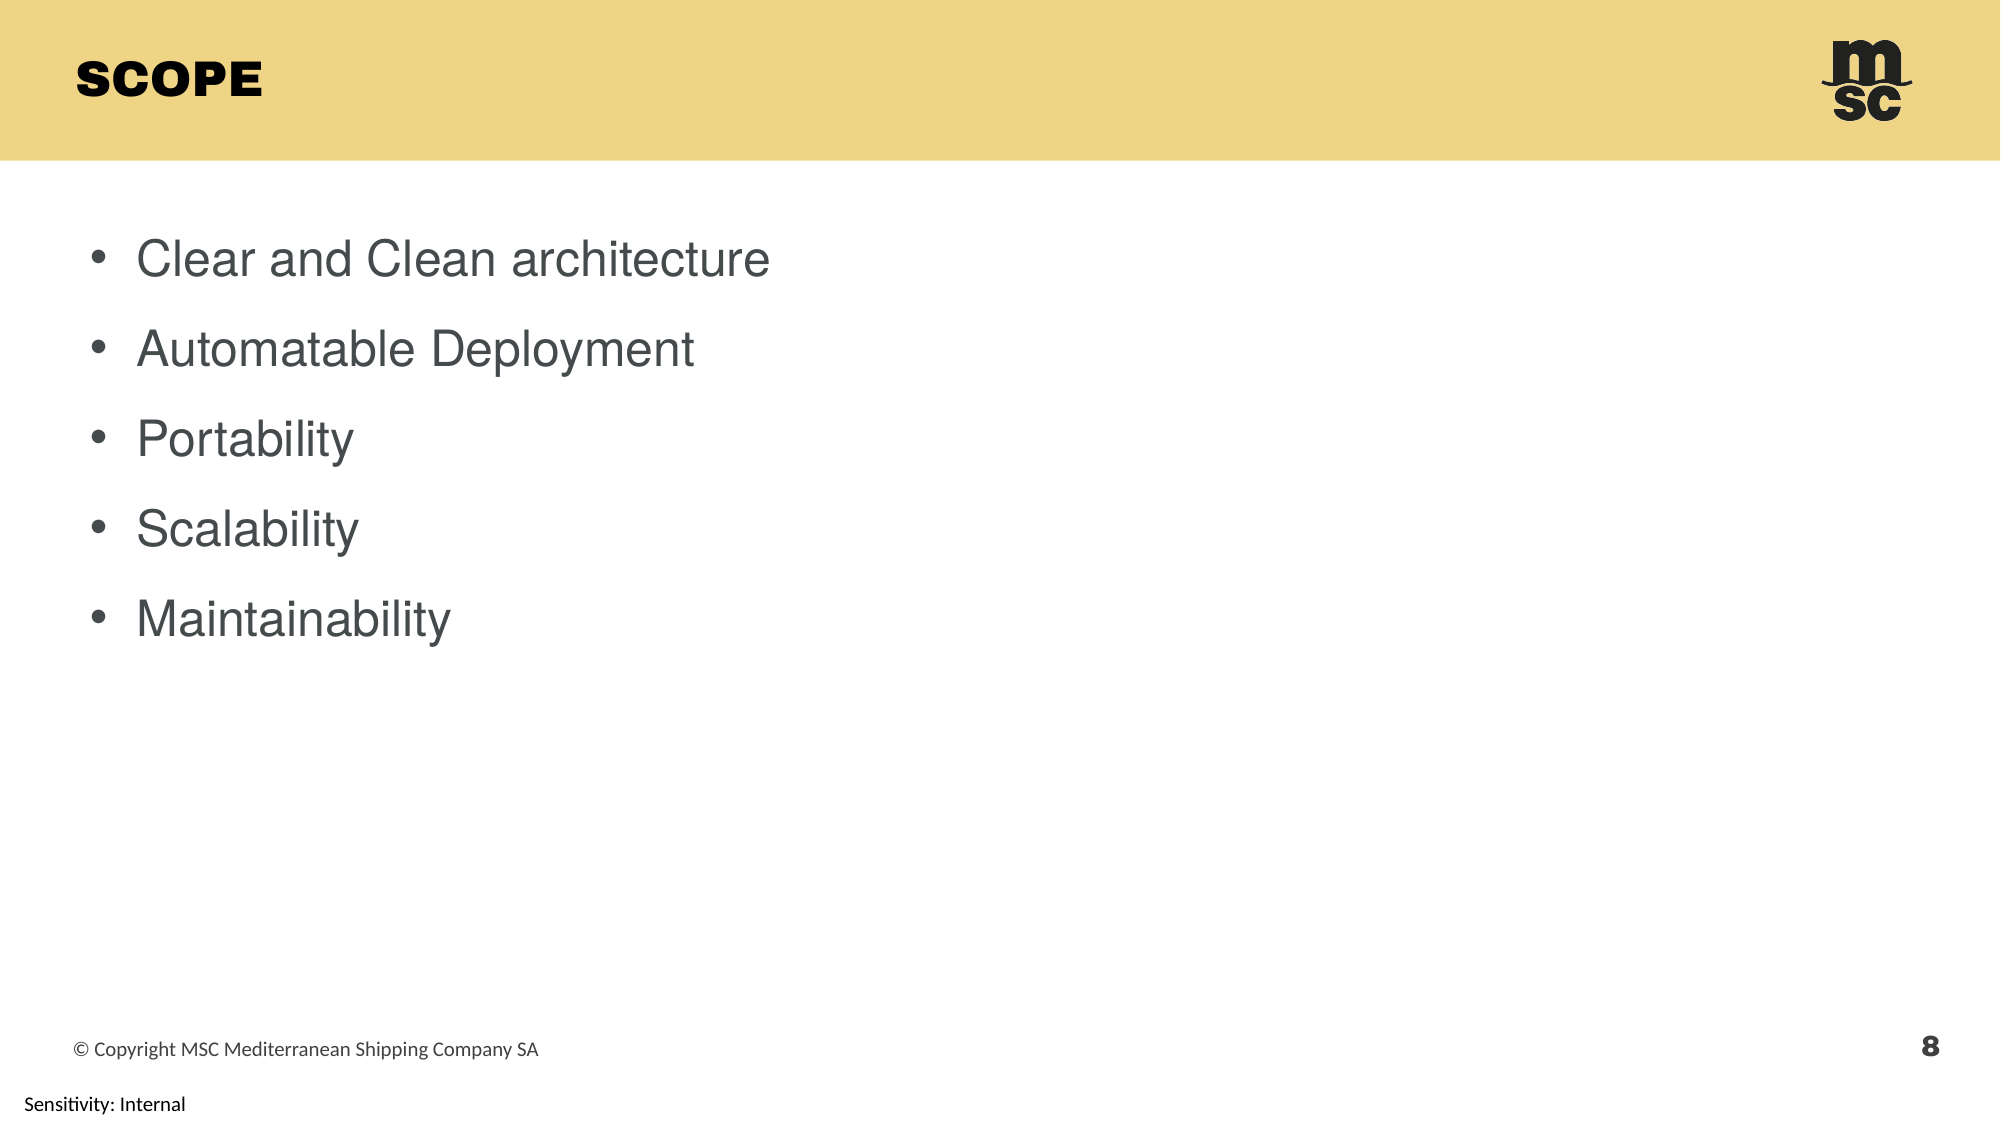

# scope
Clear and Clean architecture
Automatable Deployment
Portability
Scalability
Maintainability
8
© Copyright MSC Mediterranean Shipping Company SA